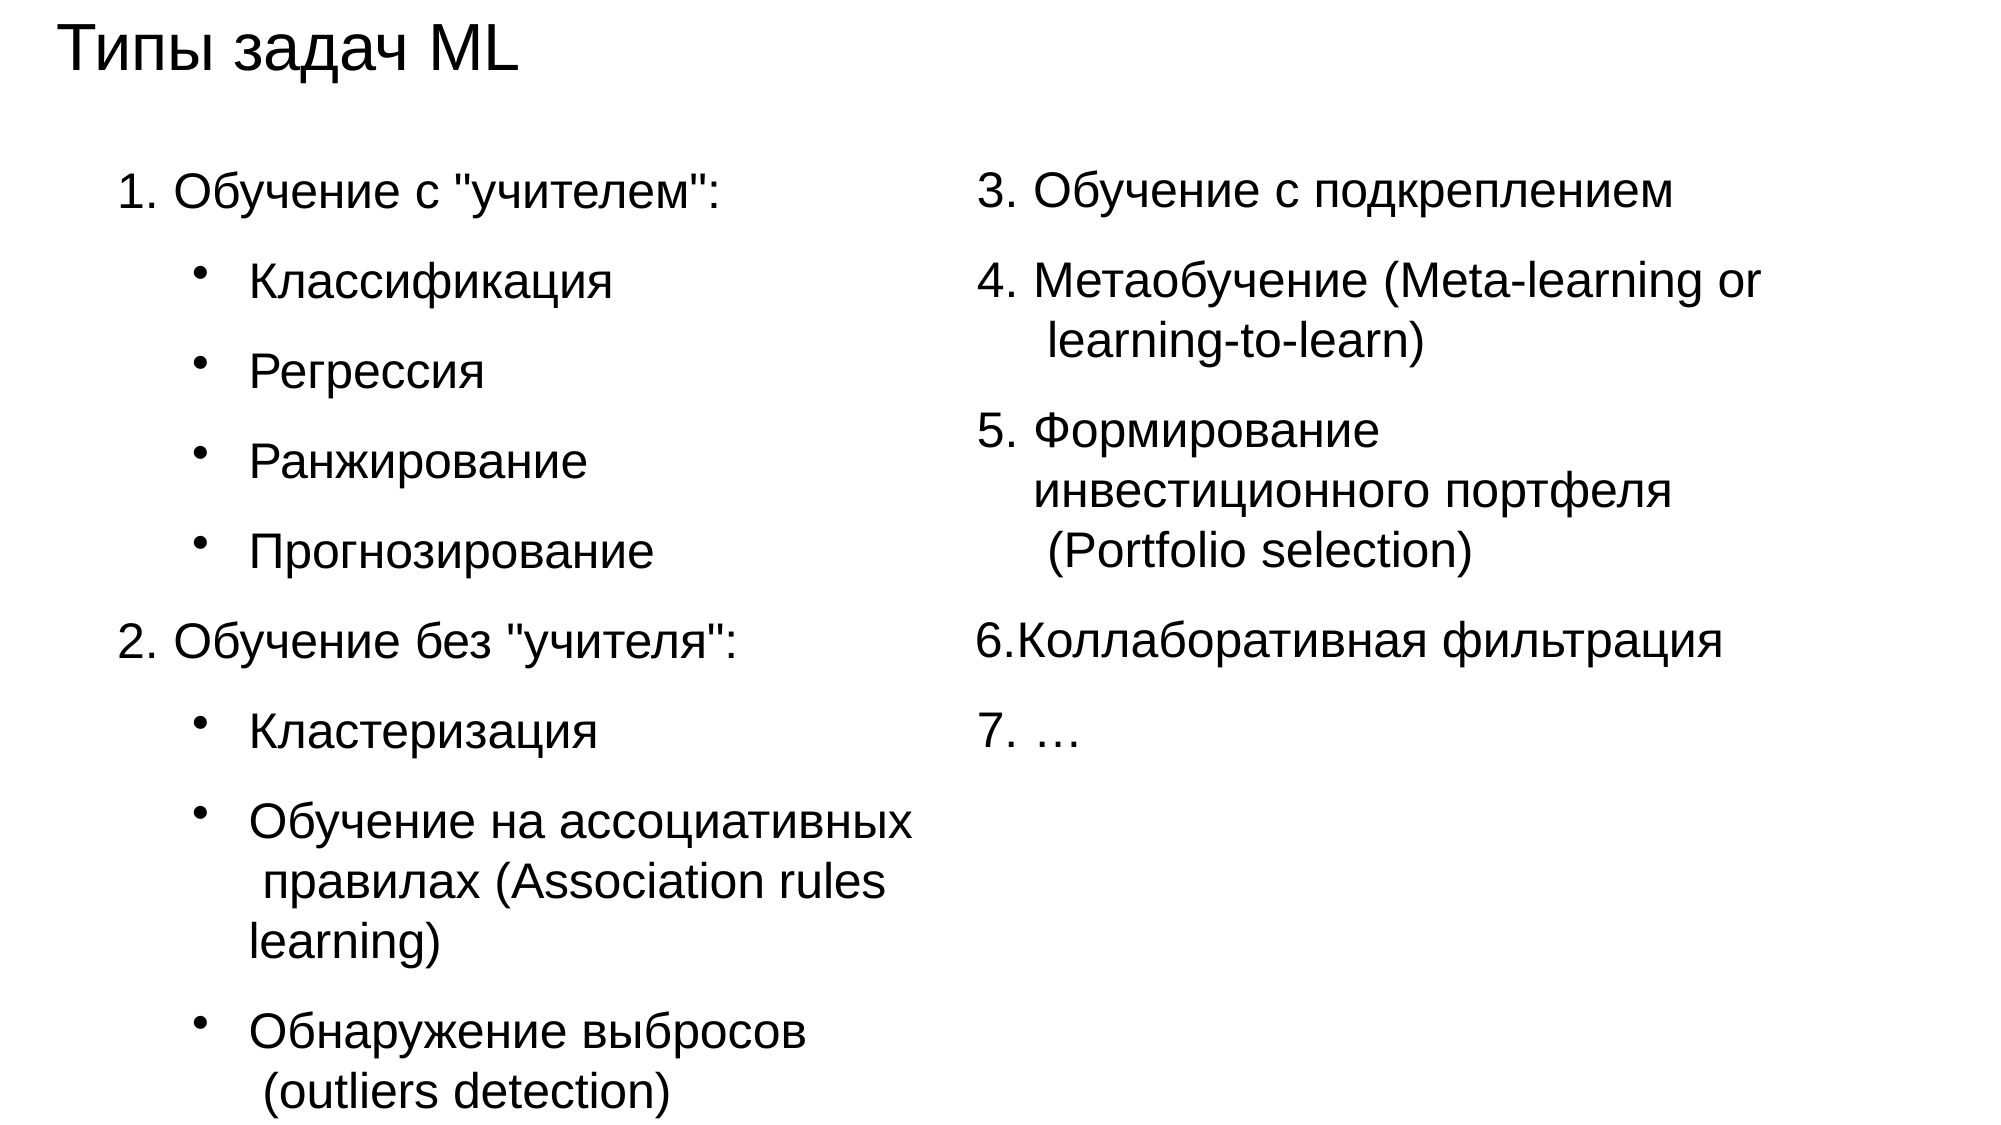

# Типы задач ML
Обучение с подкреплением
Метаобучение (Meta-learning or  learning-to-learn)
Формирование  инвестиционного портфеля  (Portfolio selection)
Коллаборативная фильтрация  7. …
Обучение с "учителем":
Классификация
Регрессия
Ранжирование
Прогнозирование
Обучение без "учителя":
Кластеризация
Обучение на ассоциативных  правилах (Association rules  learning)
Обнаружение выбросов  (outliers detection)